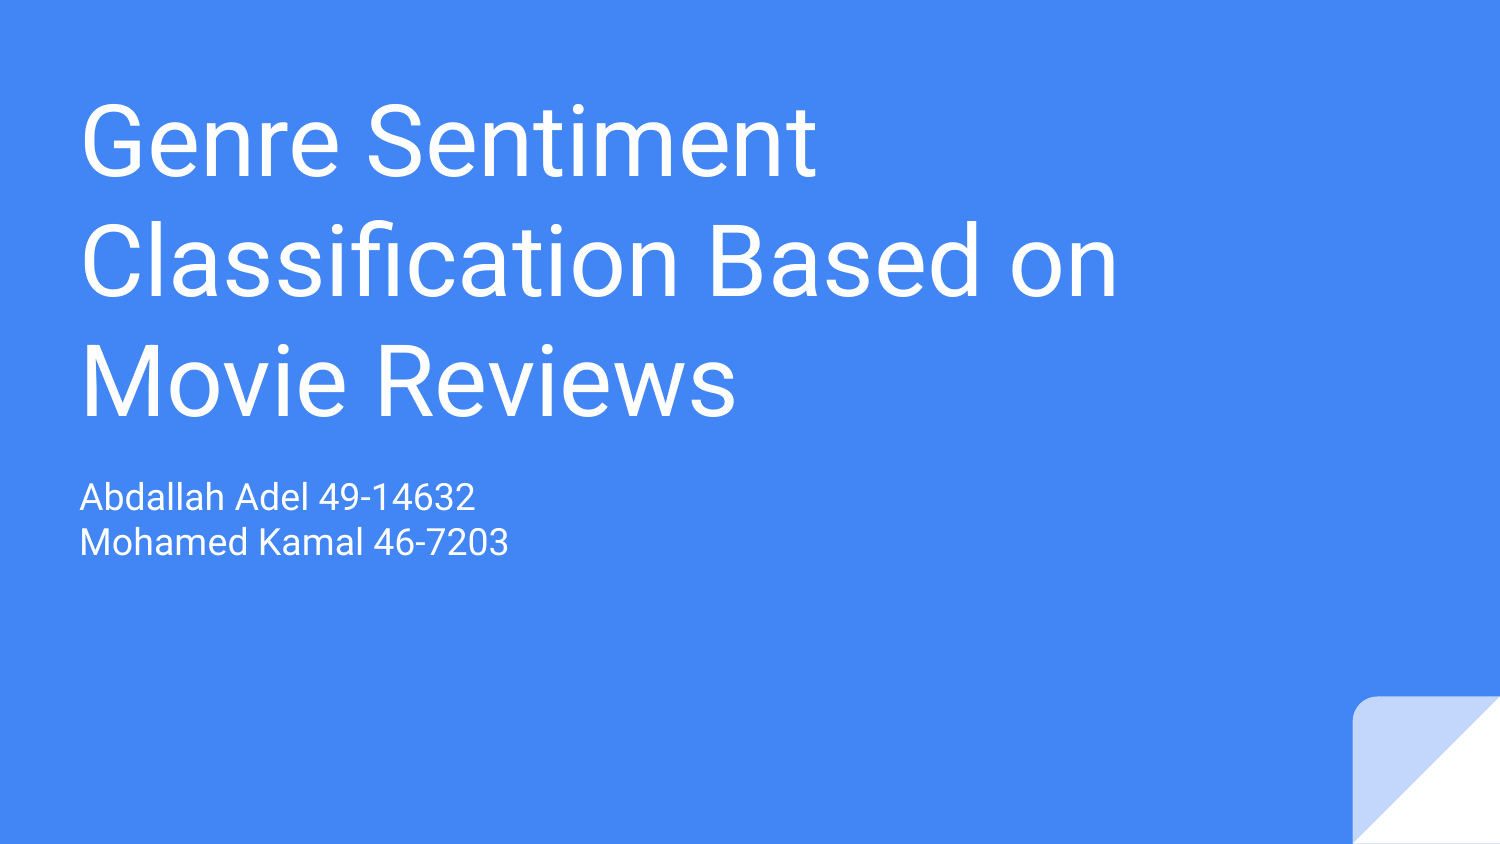

# Genre Sentiment Classification Based on Movie Reviews
Abdallah Adel 49-14632
Mohamed Kamal 46-7203